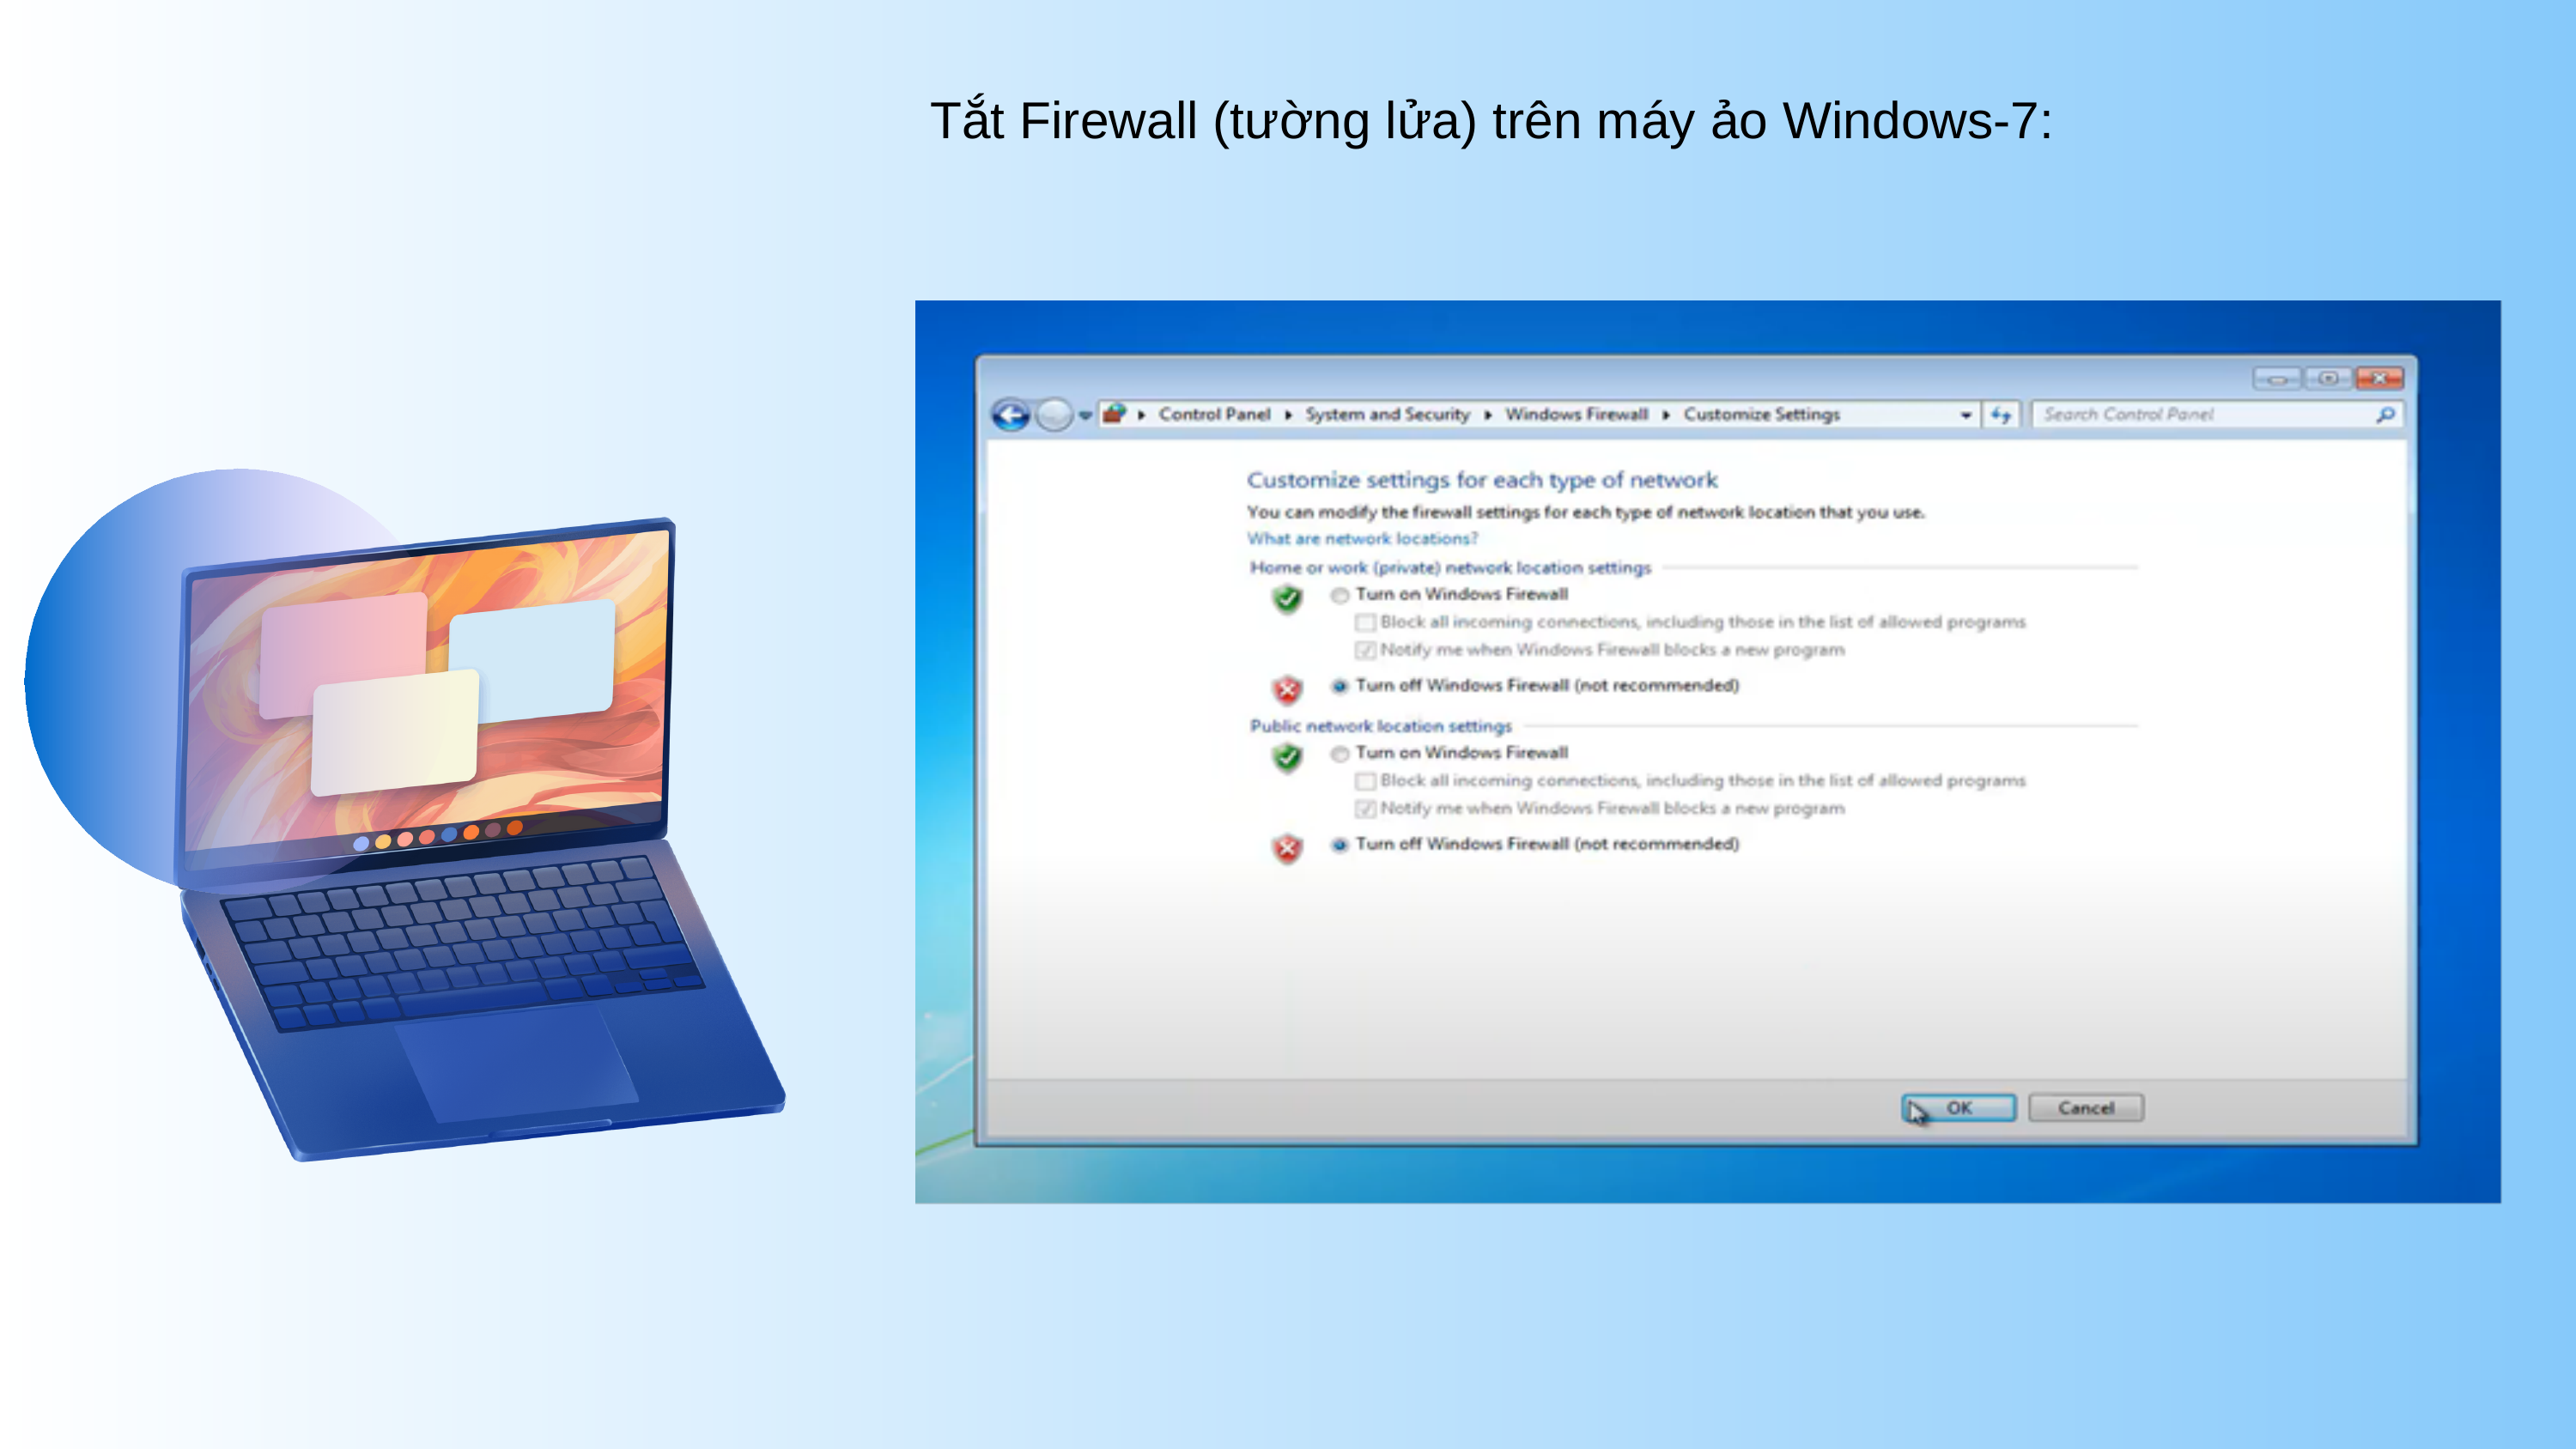

Tắt Firewall (tường lửa) trên máy ảo Windows-7: